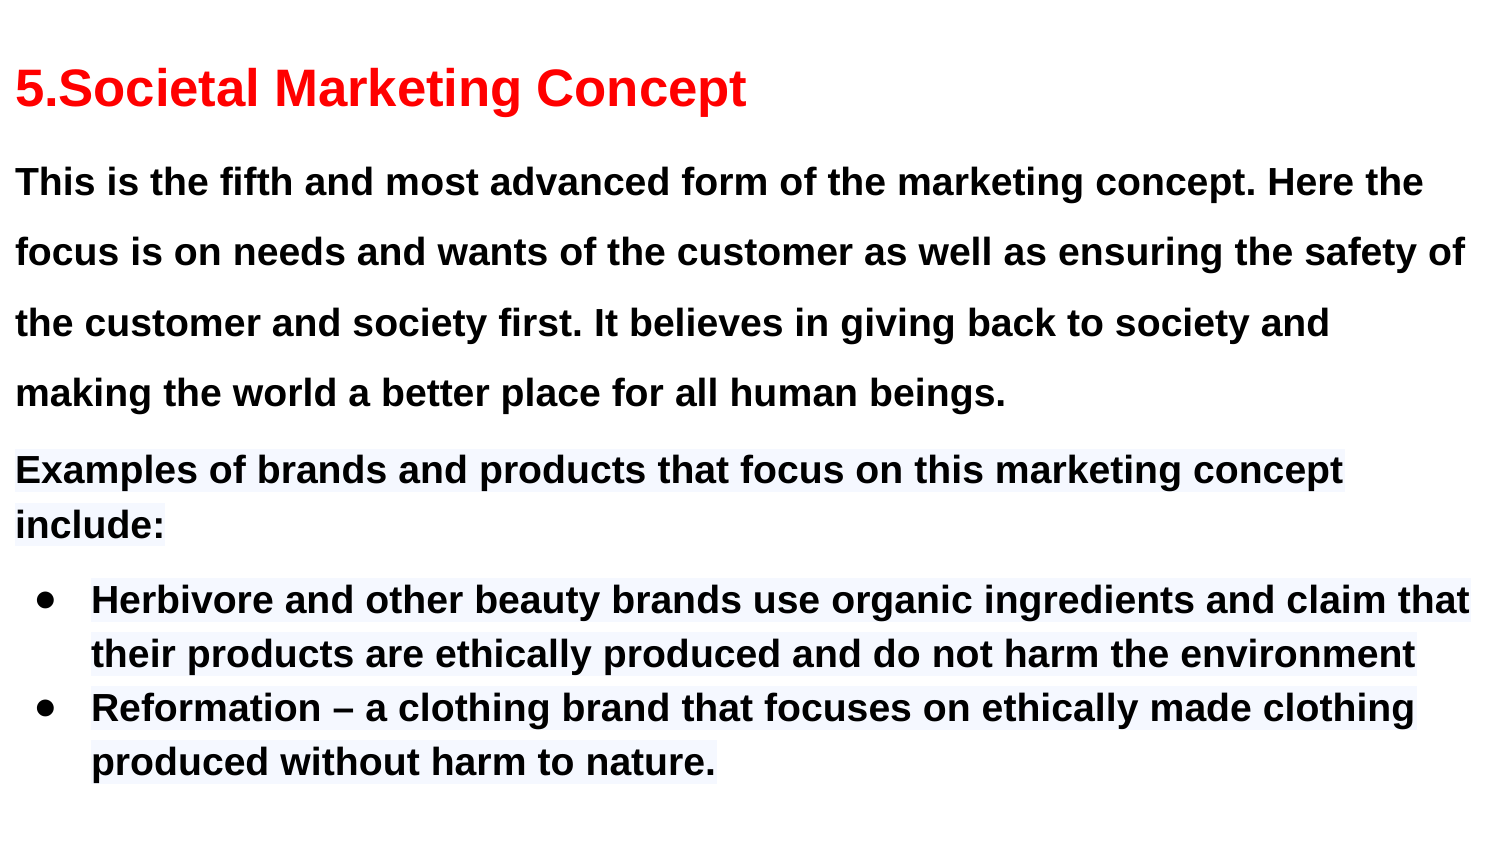

5.Societal Marketing Concept
This is the fifth and most advanced form of the marketing concept. Here the focus is on needs and wants of the customer as well as ensuring the safety of the customer and society first. It believes in giving back to society and making the world a better place for all human beings.
Examples of brands and products that focus on this marketing concept include:
Herbivore and other beauty brands use organic ingredients and claim that their products are ethically produced and do not harm the environment
Reformation – a clothing brand that focuses on ethically made clothing produced without harm to nature.